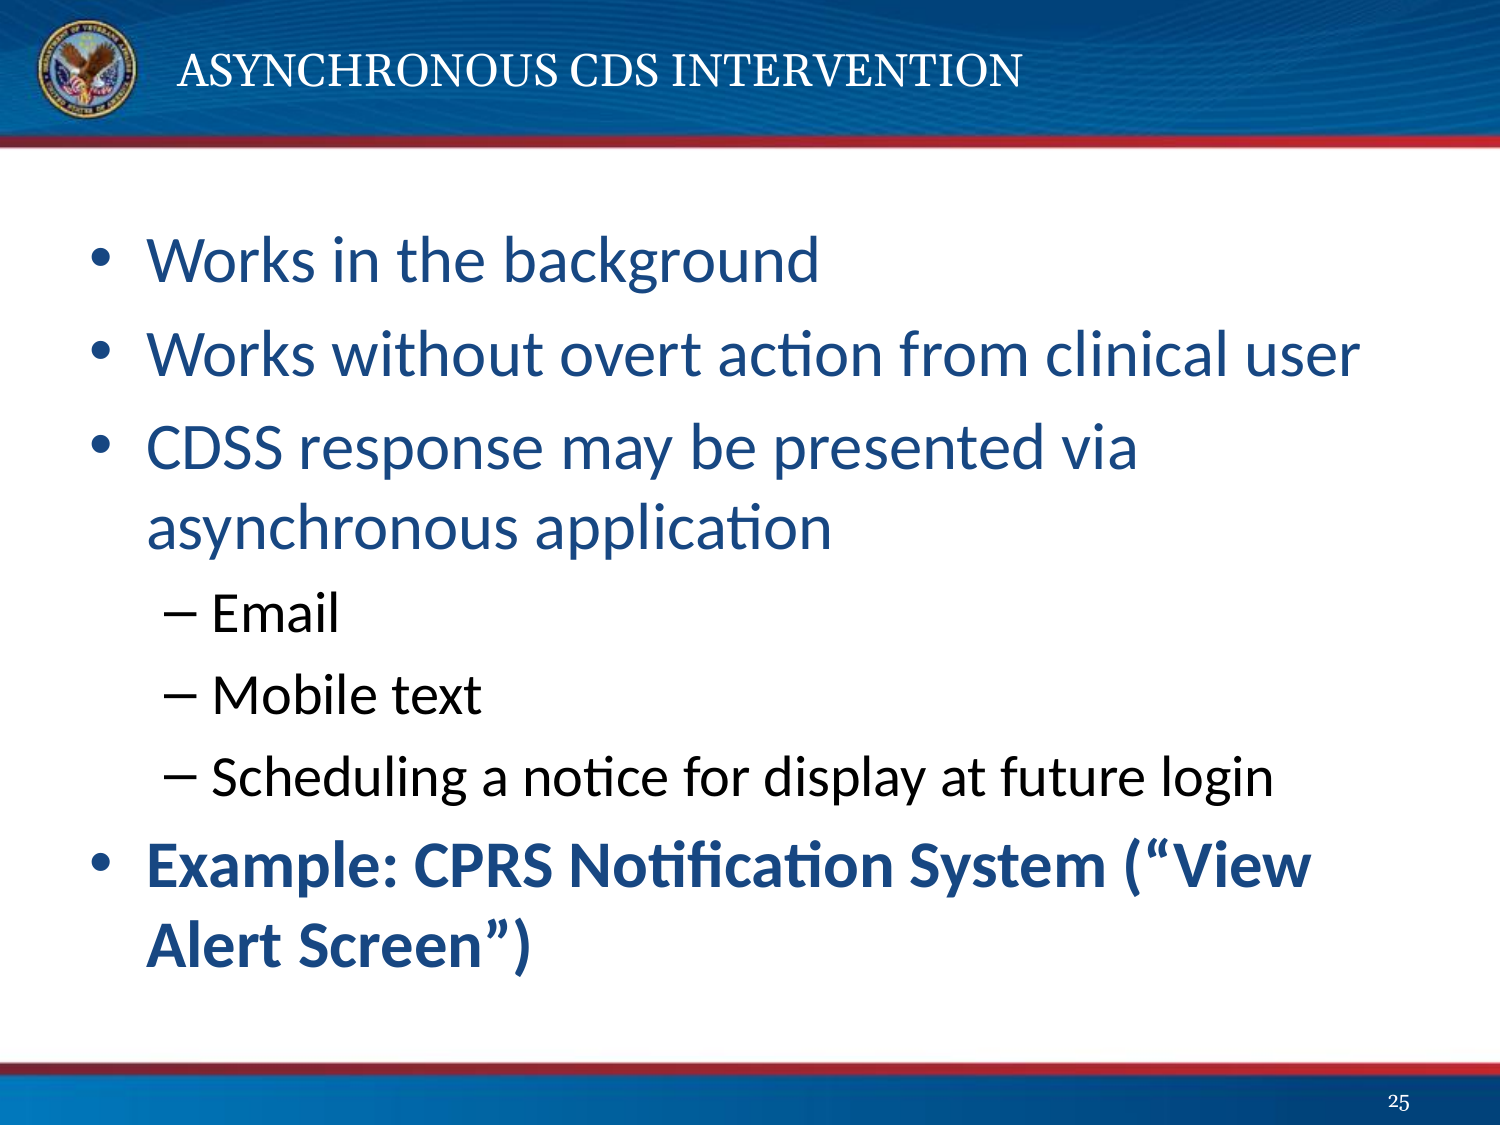

# Asynchronous CDS Intervention
Works in the background
Works without overt action from clinical user
CDSS response may be presented via asynchronous application
Email
Mobile text
Scheduling a notice for display at future login
Example: CPRS Notification System (“View Alert Screen”)
25